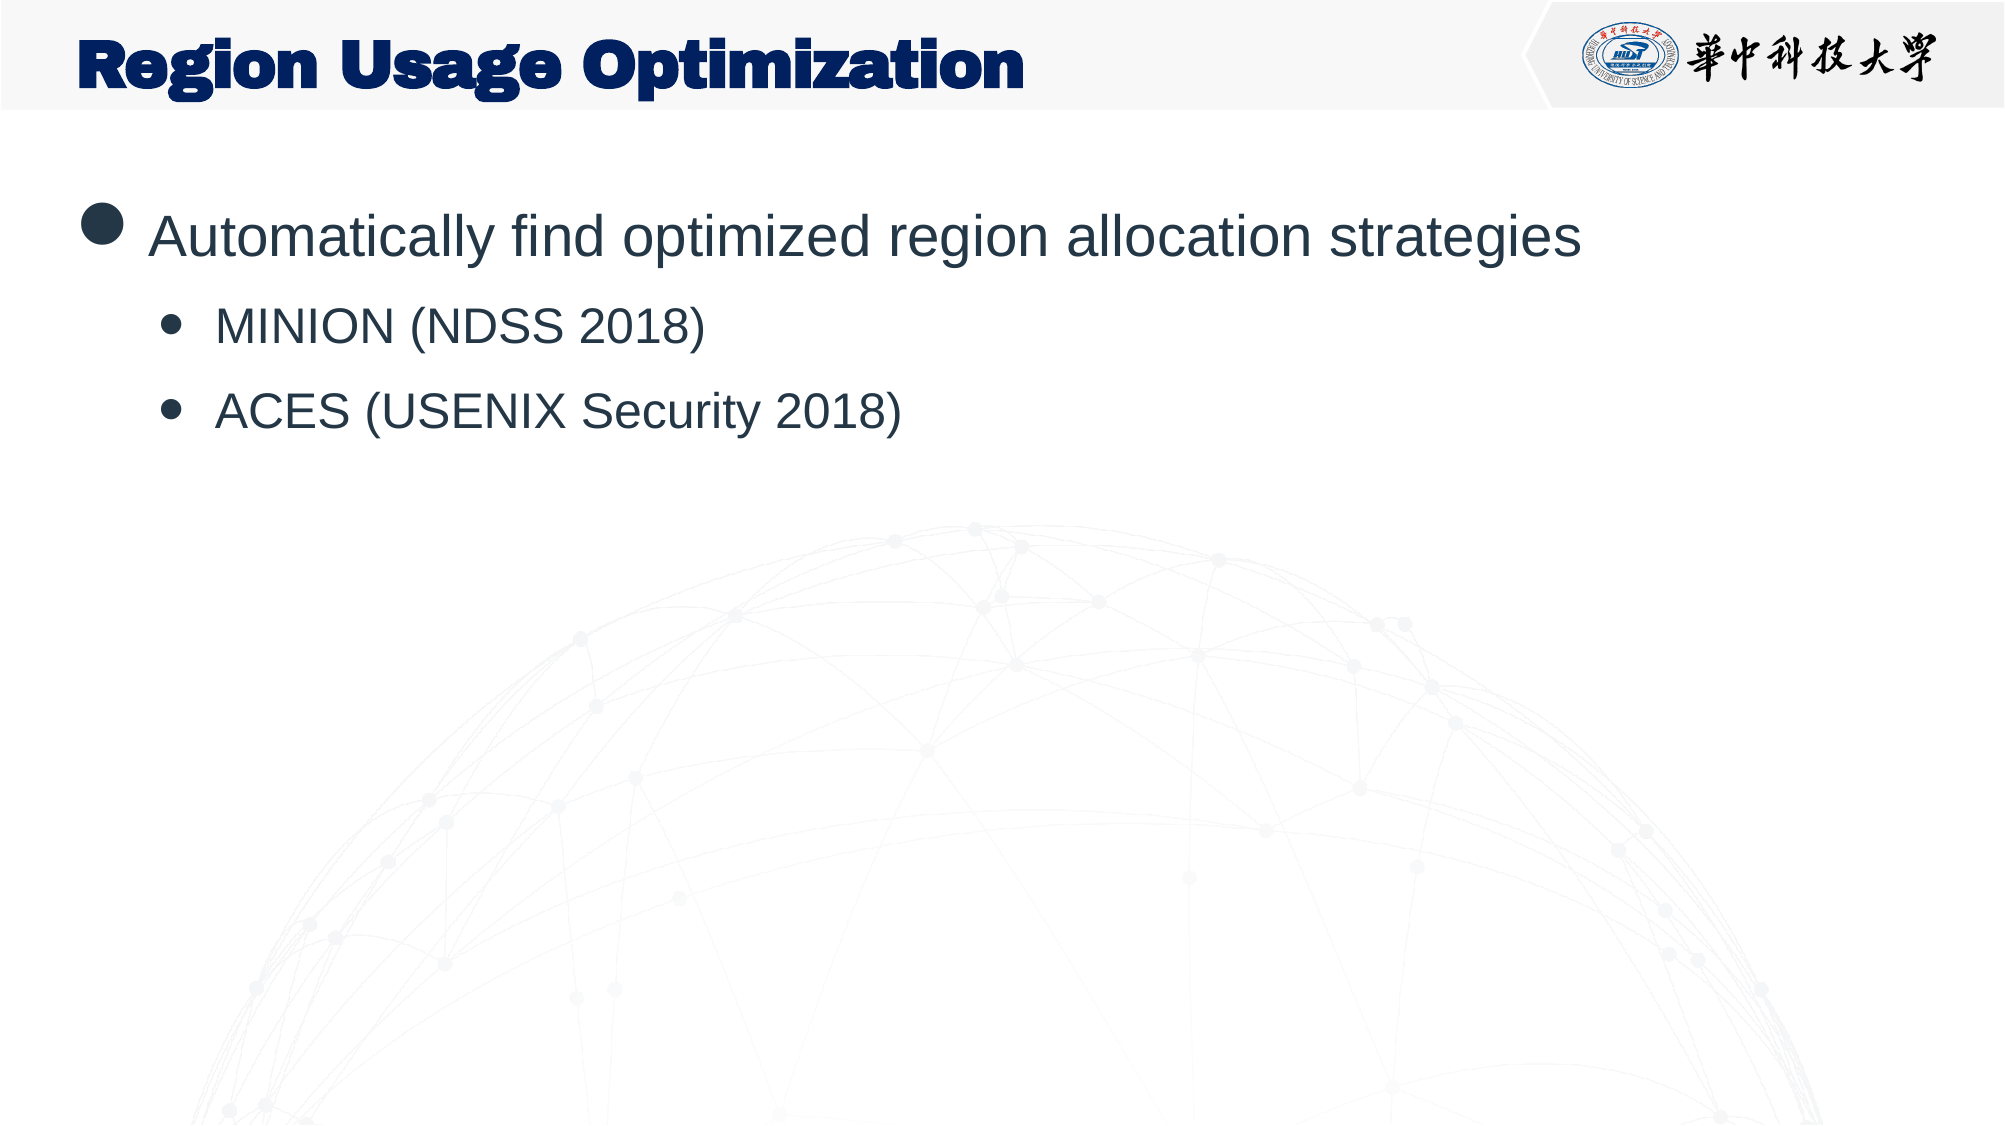

Region Usage Optimization
Automatically find optimized region allocation strategies
MINION (NDSS 2018)
ACES (USENIX Security 2018)